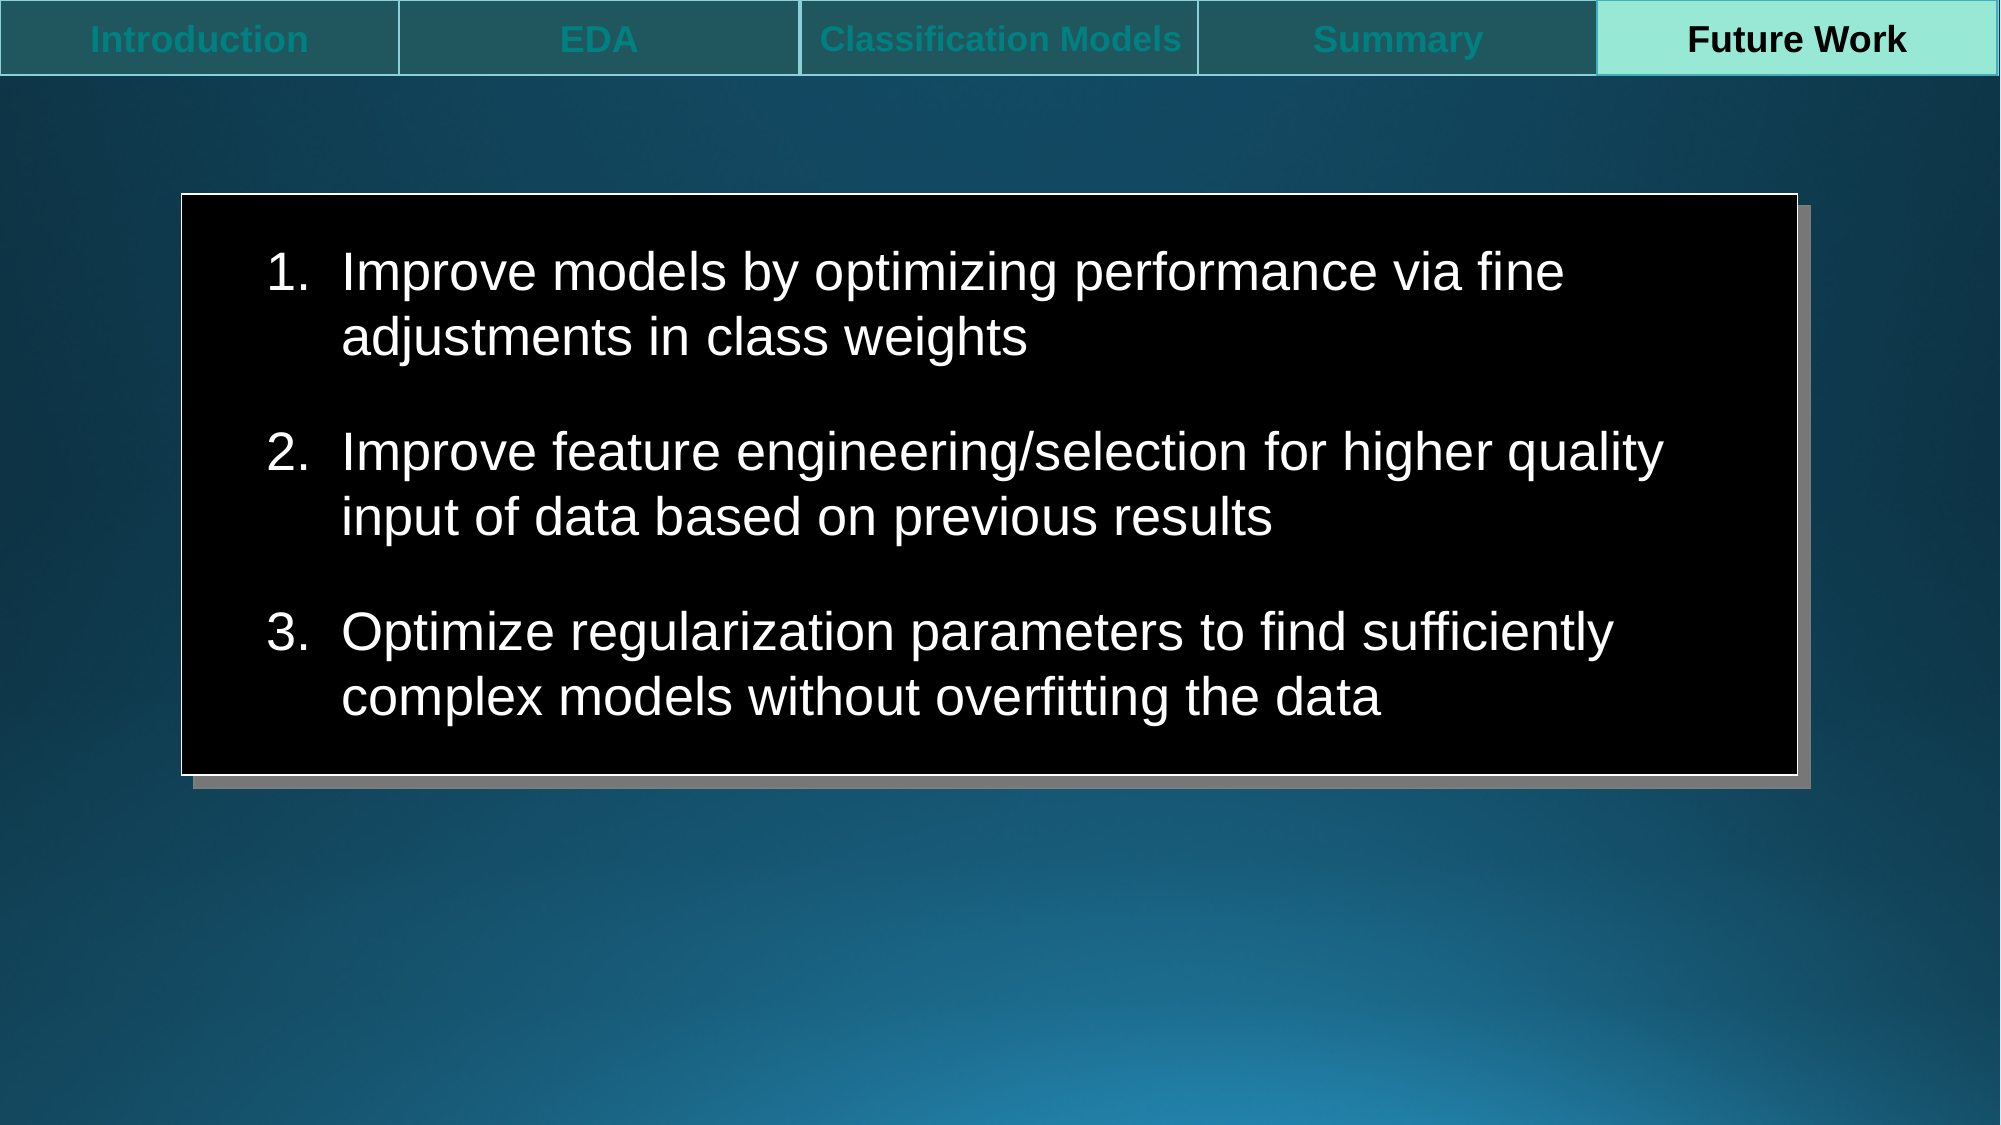

Introduction
EDA
Classification Models
Summary
Future Work
Future Work

Improve models by optimizing performance via fine adjustments in class weights
Improve feature engineering/selection for higher quality input of data based on previous results
Optimize regularization parameters to find sufficiently complex models without overfitting the data